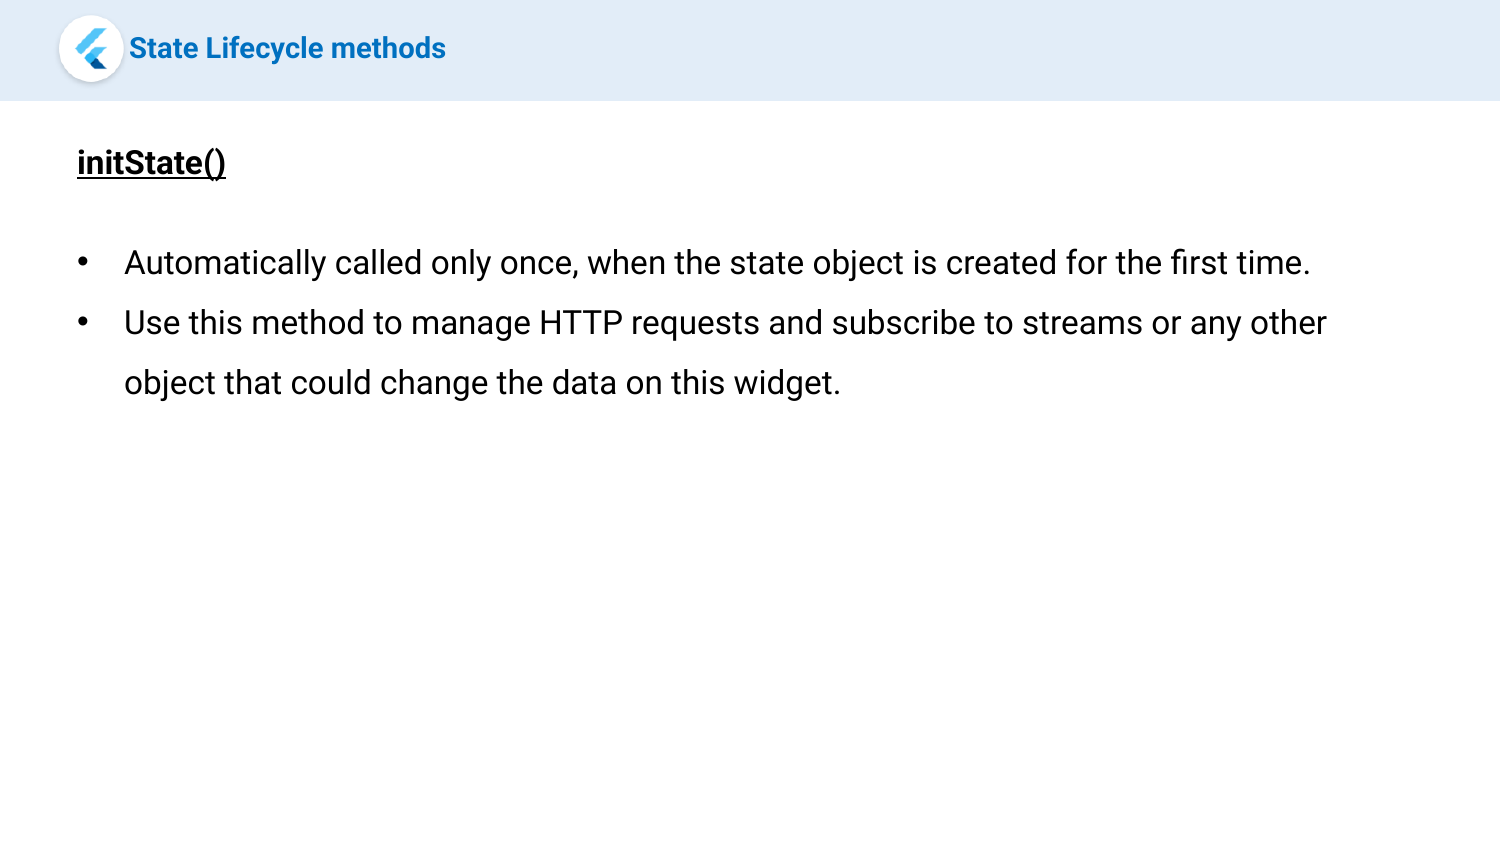

State Lifecycle methods
initState()

Automatically called only once, when the state object is created for the first time.
Use this method to manage HTTP requests and subscribe to streams or any other object that could change the data on this widget.